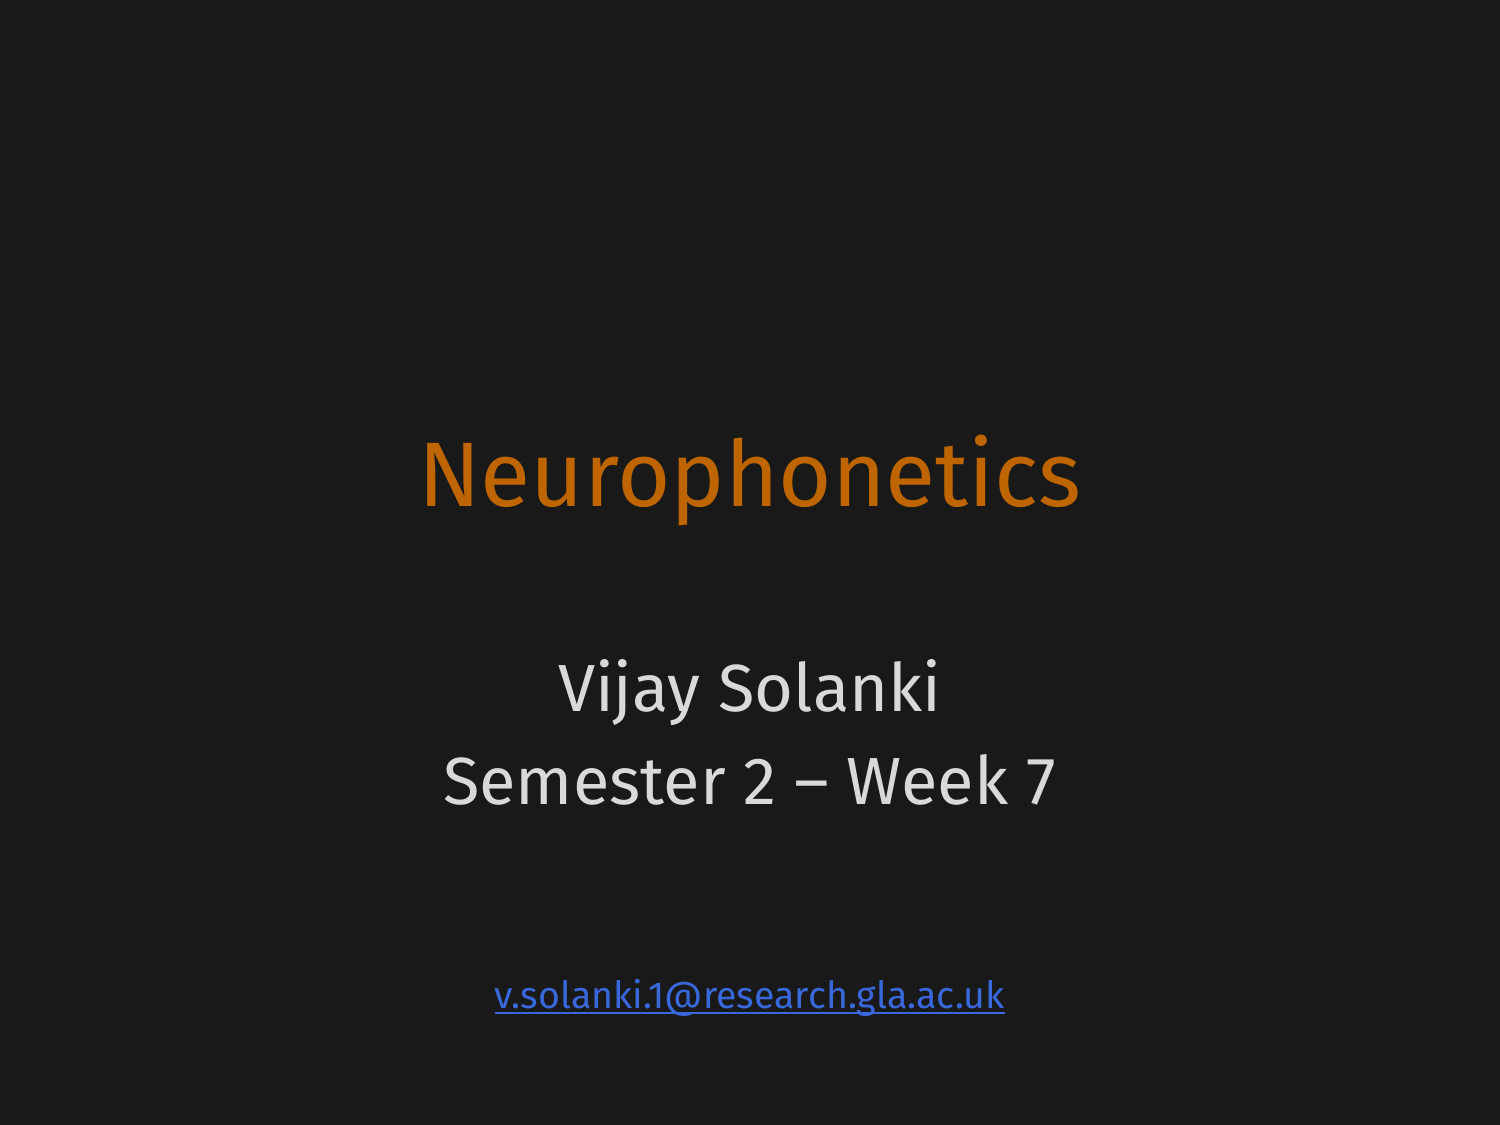

Neurophonetics
Vijay Solanki
Semester 2 – Week 7
v.solanki.1@research.gla.ac.uk